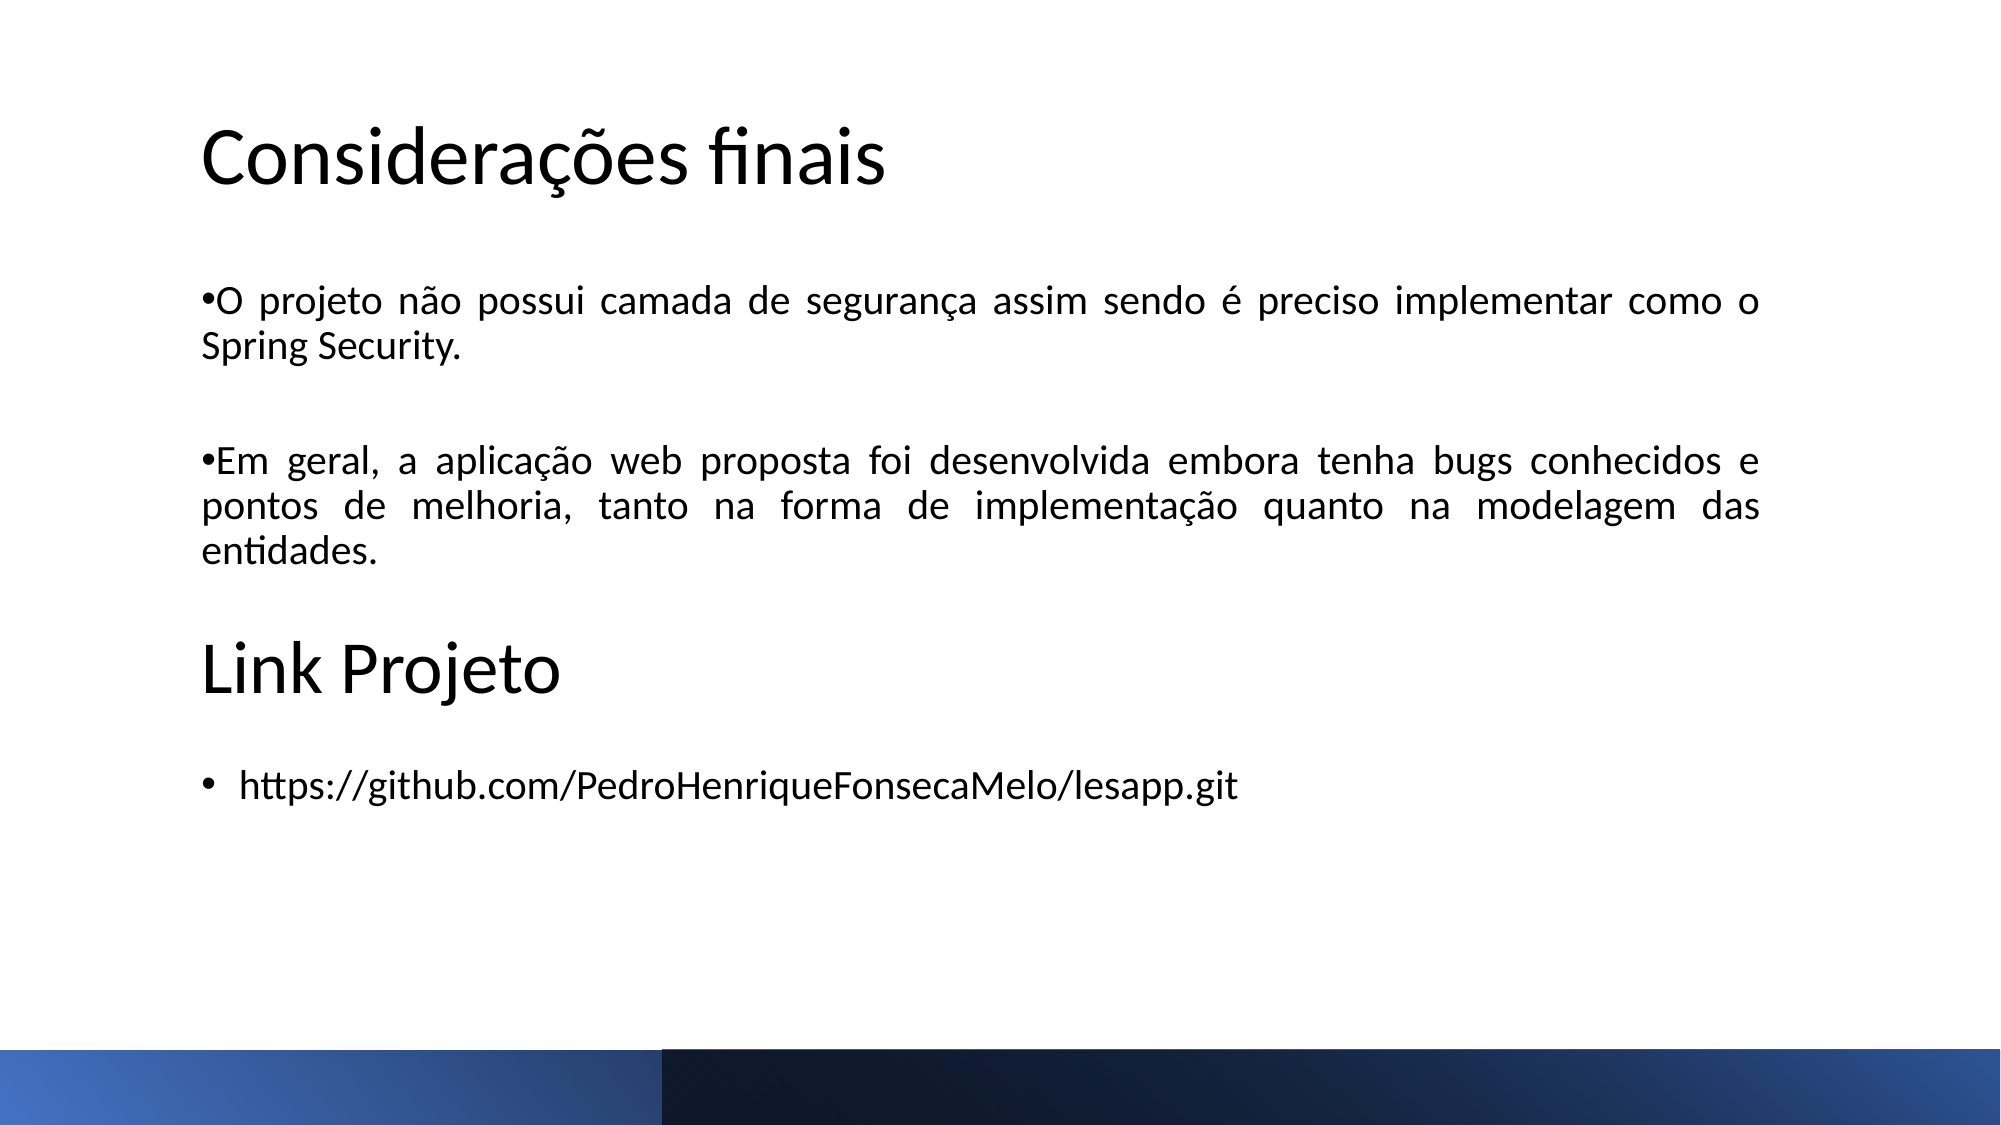

Considerações finais
O projeto não possui camada de segurança assim sendo é preciso implementar como o Spring Security.

Em geral, a aplicação web proposta foi desenvolvida embora tenha bugs conhecidos e pontos de melhoria, tanto na forma de implementação quanto na modelagem das entidades.
Link Projeto
https://github.com/PedroHenriqueFonsecaMelo/lesapp.git